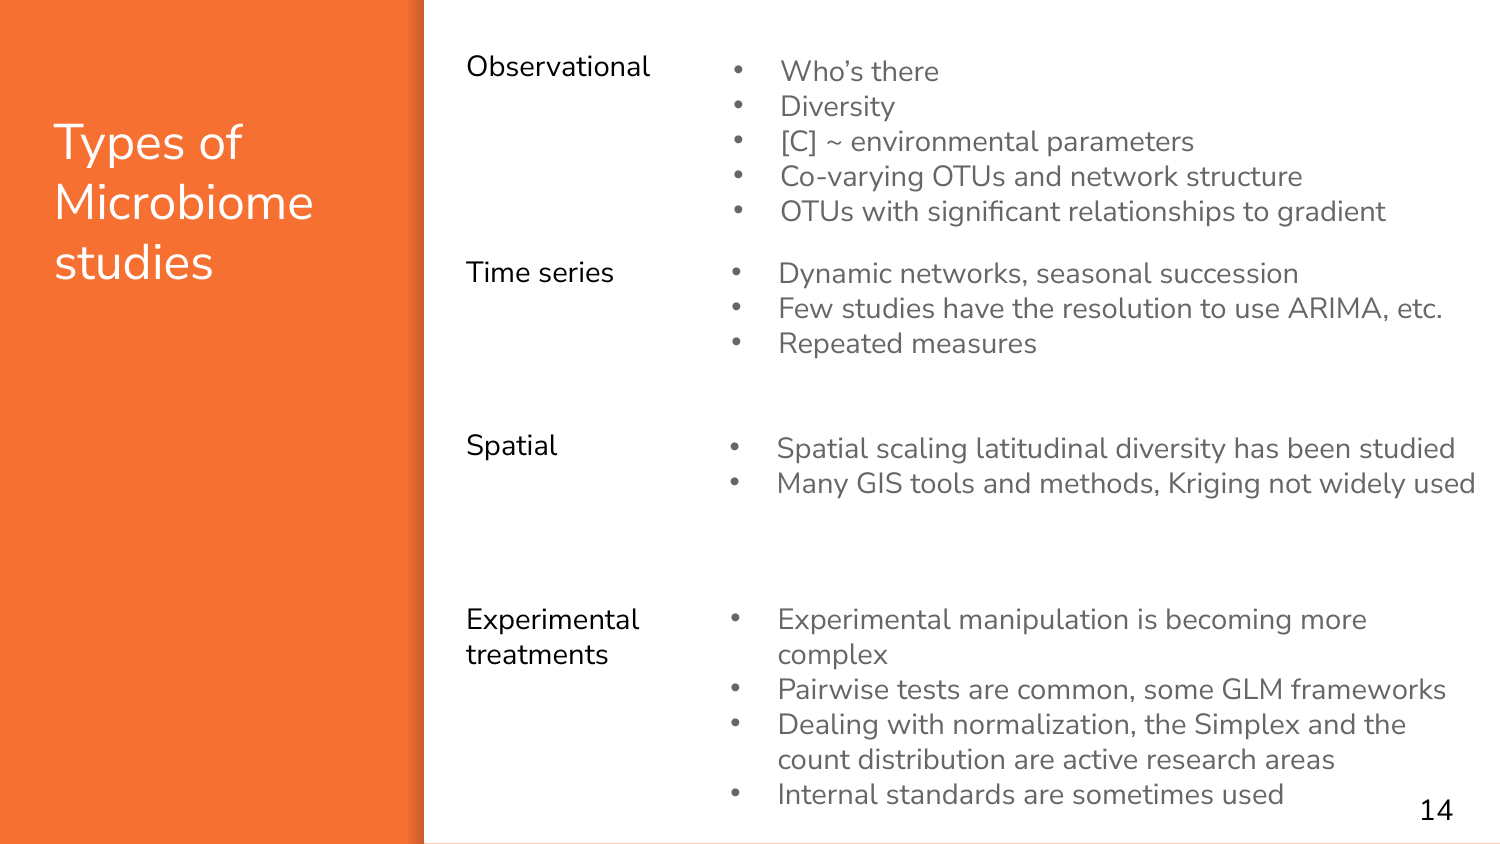

Observational
Who’s there
Diversity
[C] ~ environmental parameters
Co-varying OTUs and network structure
OTUs with significant relationships to gradient
# Types of Microbiome studies
Time series
Dynamic networks, seasonal succession
Few studies have the resolution to use ARIMA, etc.
Repeated measures
Spatial
Spatial scaling latitudinal diversity has been studied
Many GIS tools and methods, Kriging not widely used

Experimental treatments
Experimental manipulation is becoming more complex
Pairwise tests are common, some GLM frameworks
Dealing with normalization, the Simplex and the count distribution are active research areas
Internal standards are sometimes used
14